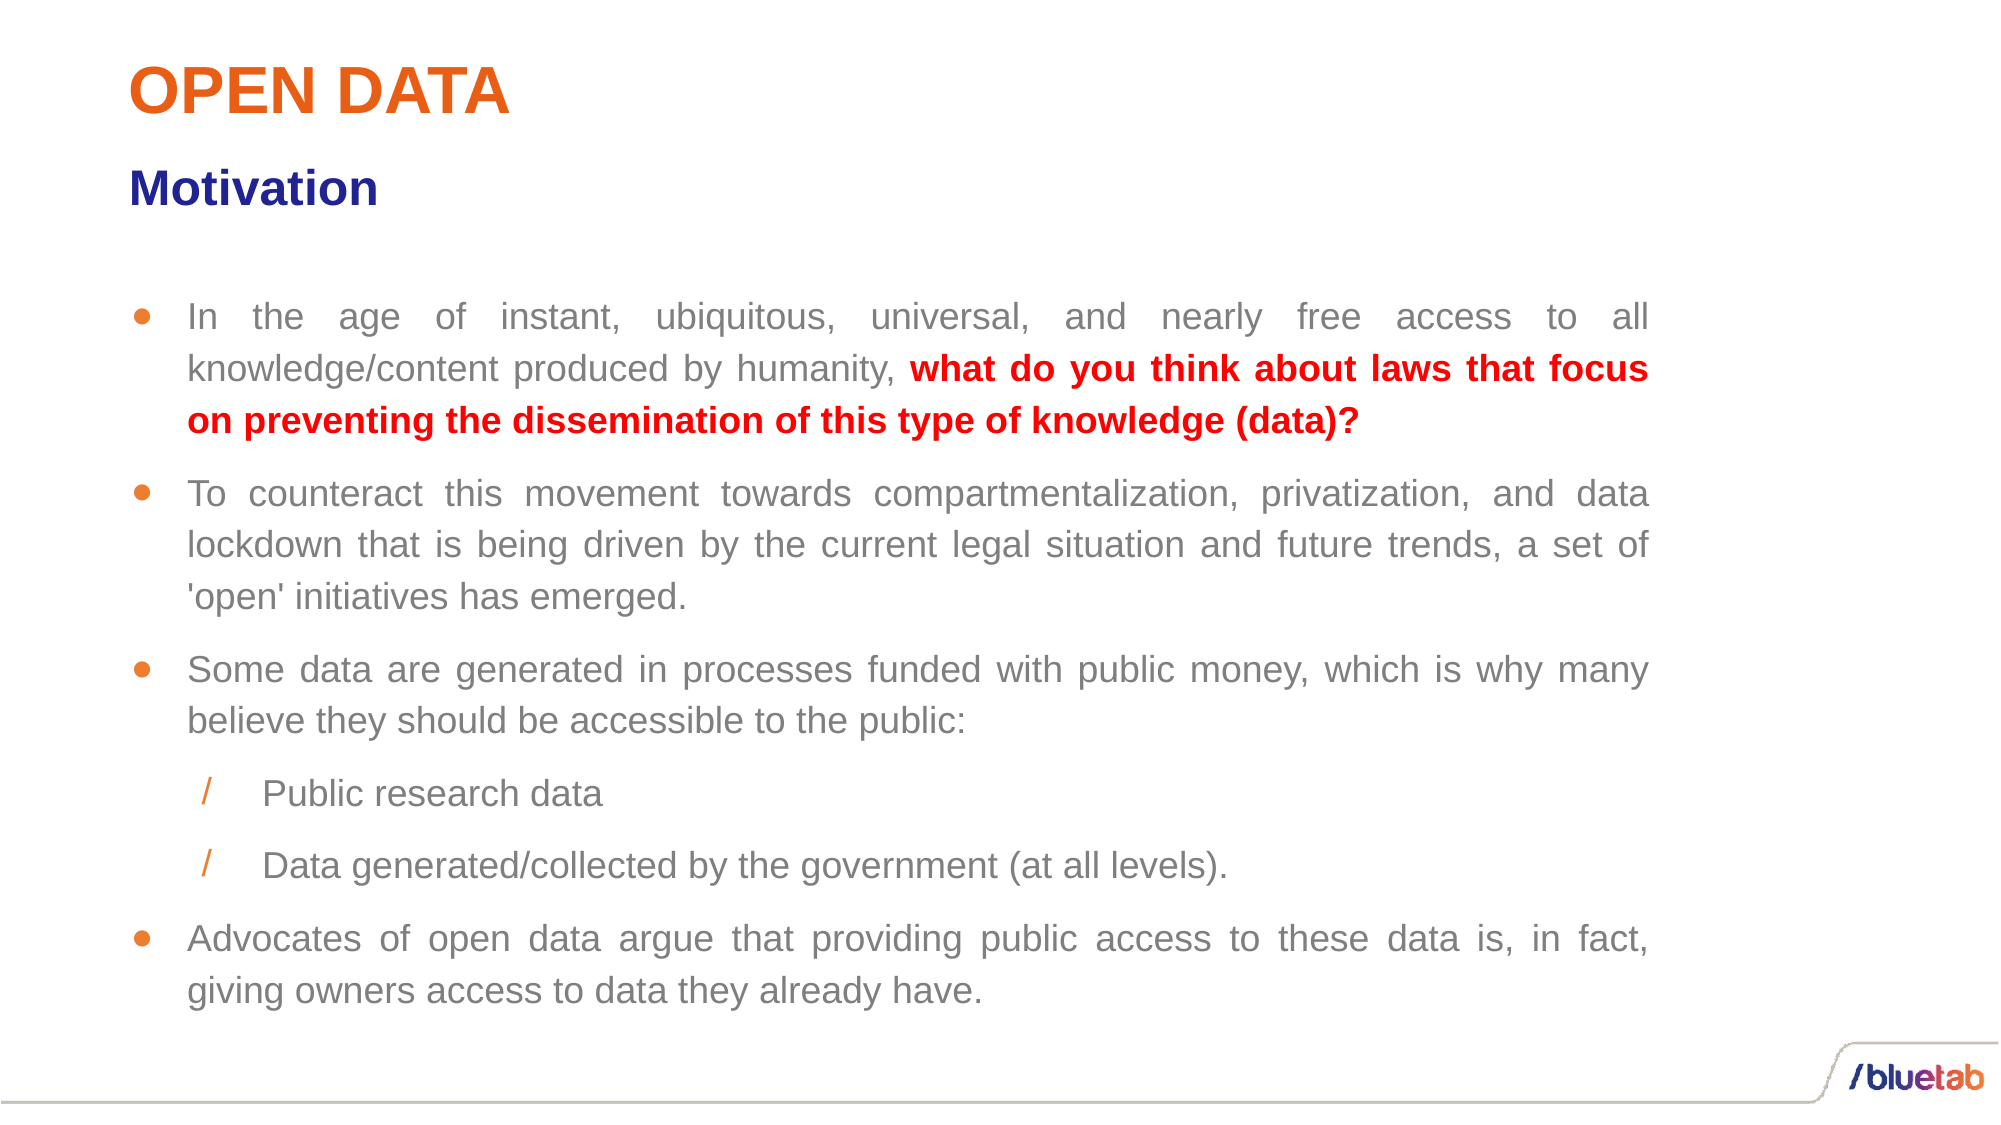

# OPEN DATA
Motivation

In the age of instant, ubiquitous, universal, and nearly free access to all knowledge/content produced by humanity, what do you think about laws that focus on preventing the dissemination of this type of knowledge (data)?
To counteract this movement towards compartmentalization, privatization, and data lockdown that is being driven by the current legal situation and future trends, a set of 'open' initiatives has emerged.
Some data are generated in processes funded with public money, which is why many believe they should be accessible to the public:
Public research data
Data generated/collected by the government (at all levels).
Advocates of open data argue that providing public access to these data is, in fact, giving owners access to data they already have.